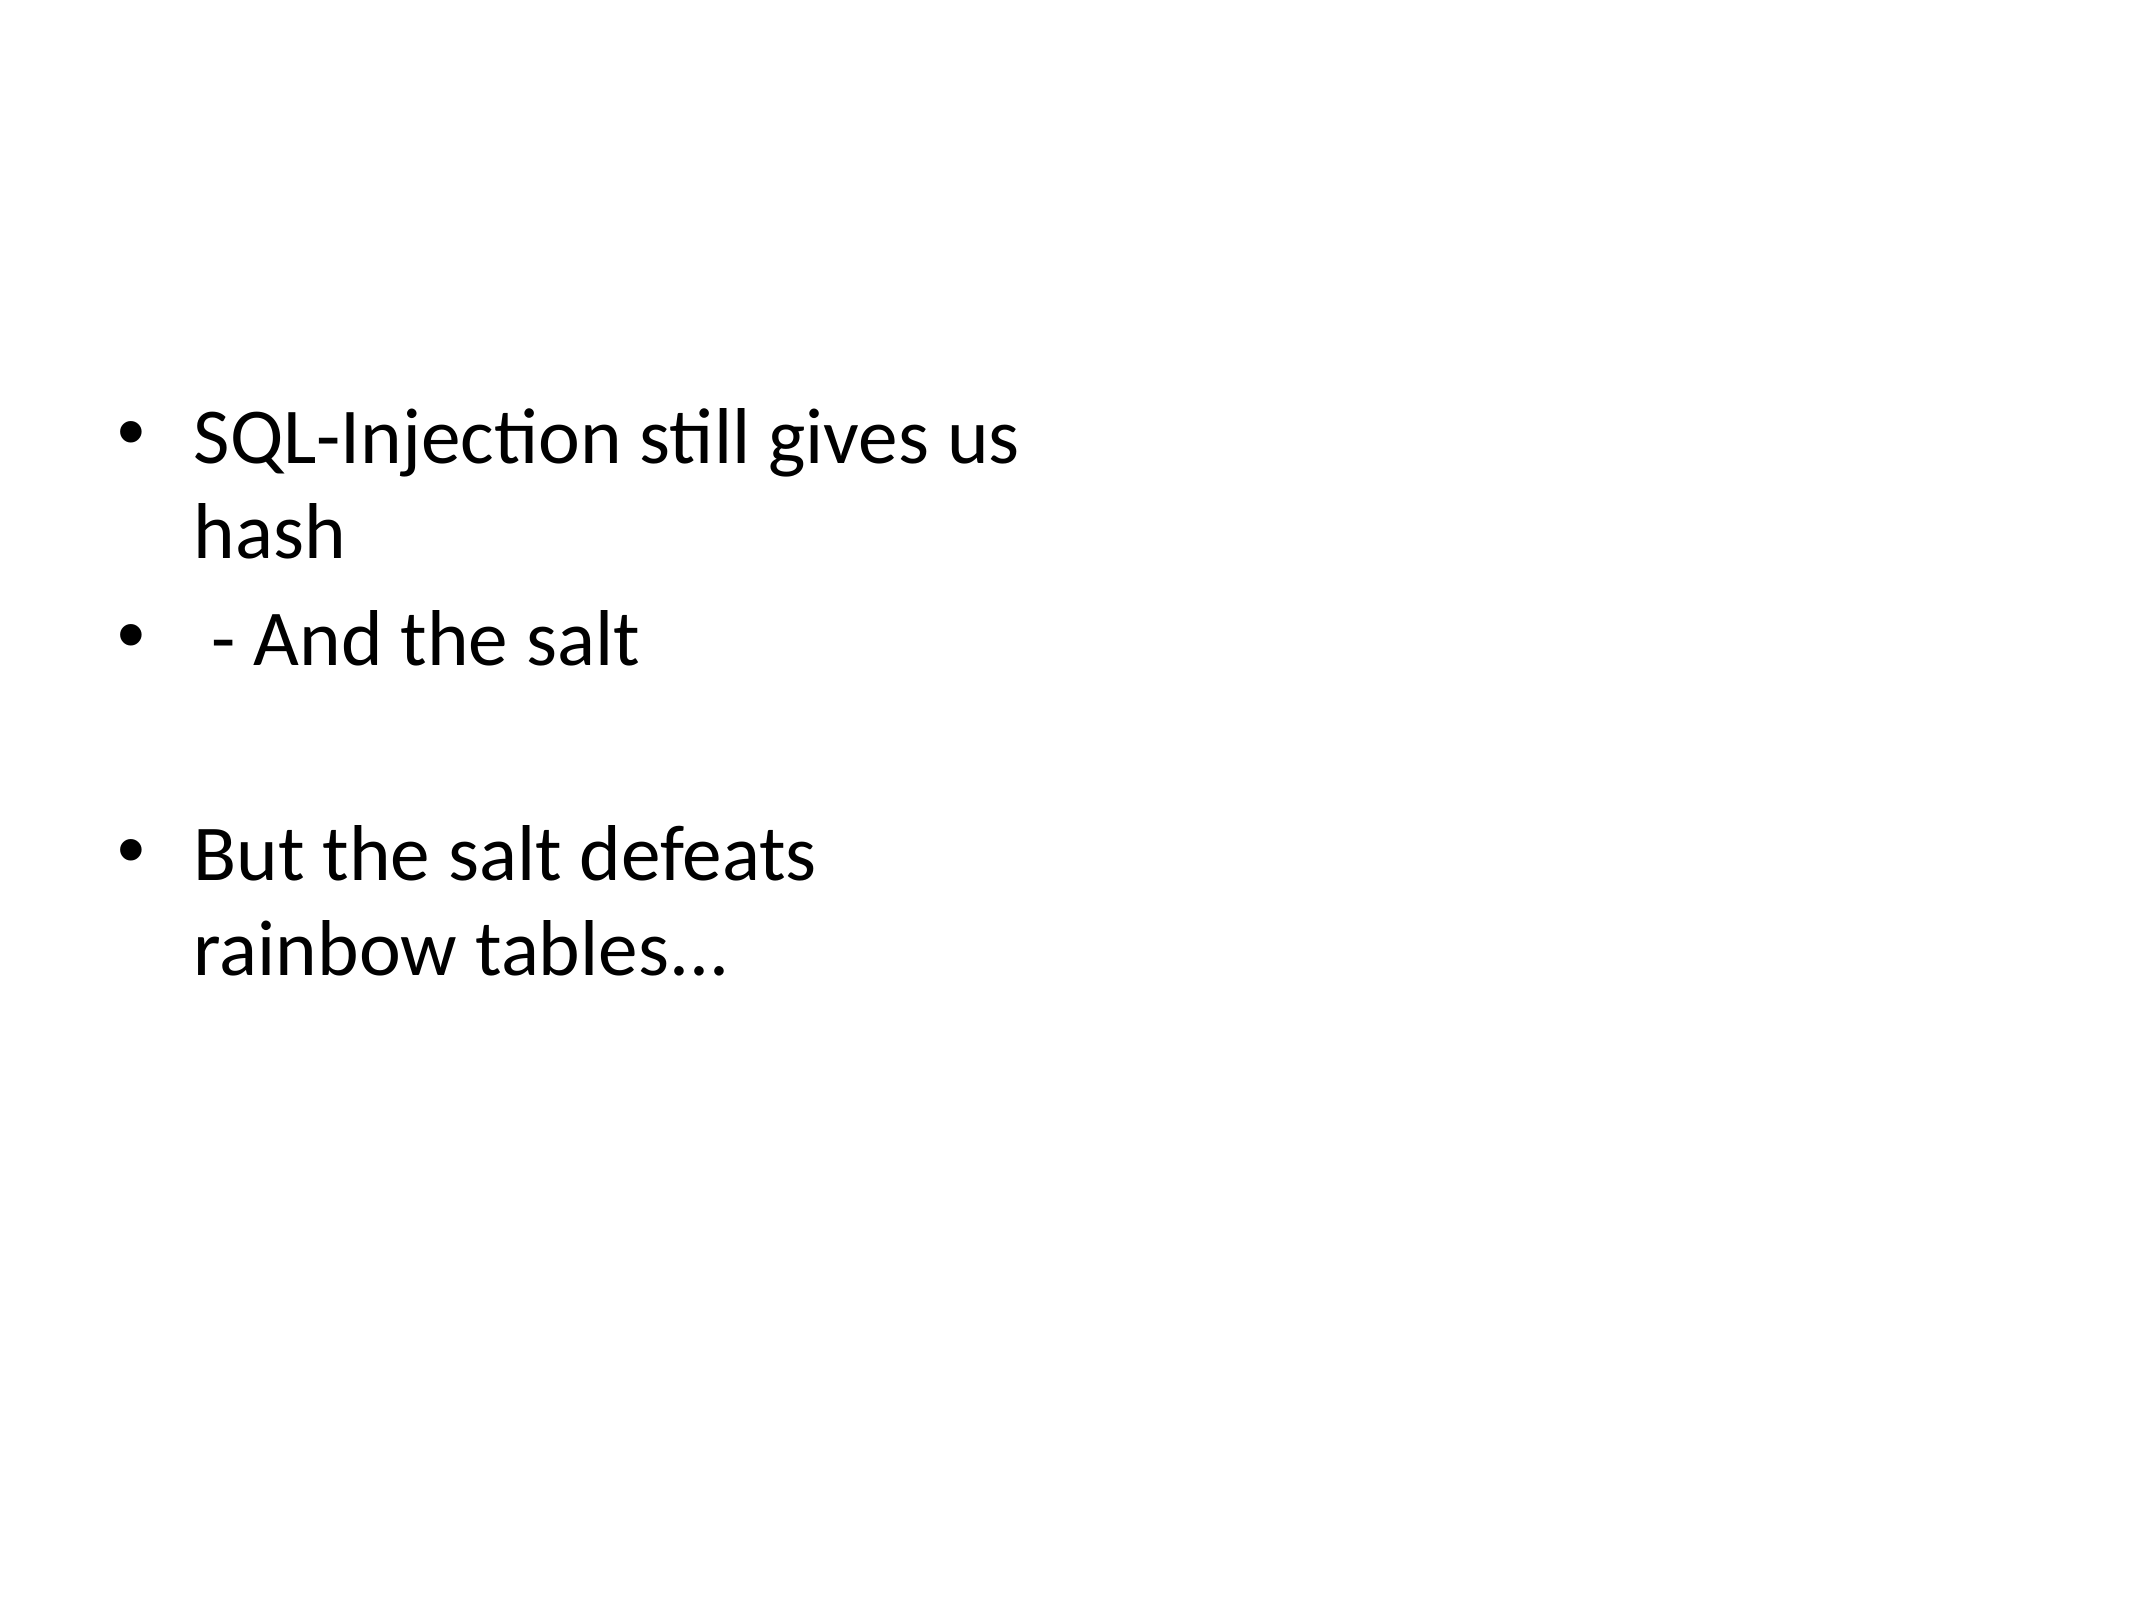

#
SQL-Injection still gives us hash
 - And the salt

But the salt defeats rainbow tables...
205